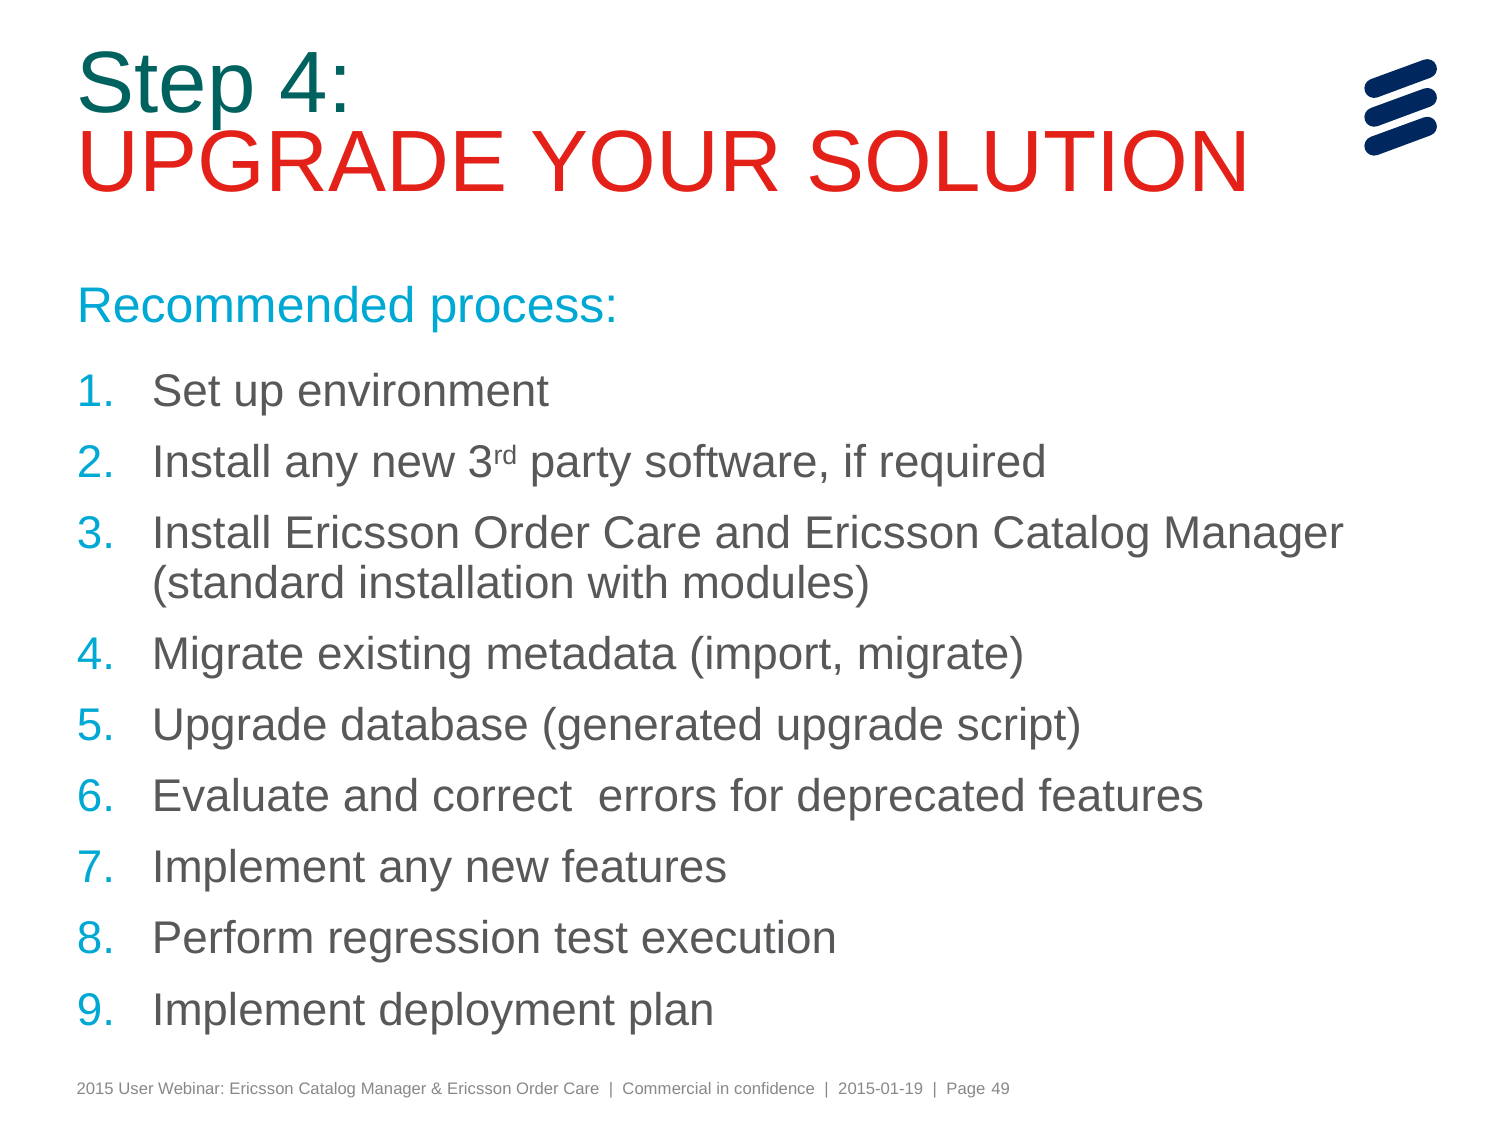

# Step 4: UPGRADE YOUR SOLUTION
Recommended process:
Set up environment
Install any new 3rd party software, if required
Install Ericsson Order Care and Ericsson Catalog Manager (standard installation with modules)
Migrate existing metadata (import, migrate)
Upgrade database (generated upgrade script)
Evaluate and correct  errors for deprecated features
Implement any new features
Perform regression test execution
Implement deployment plan